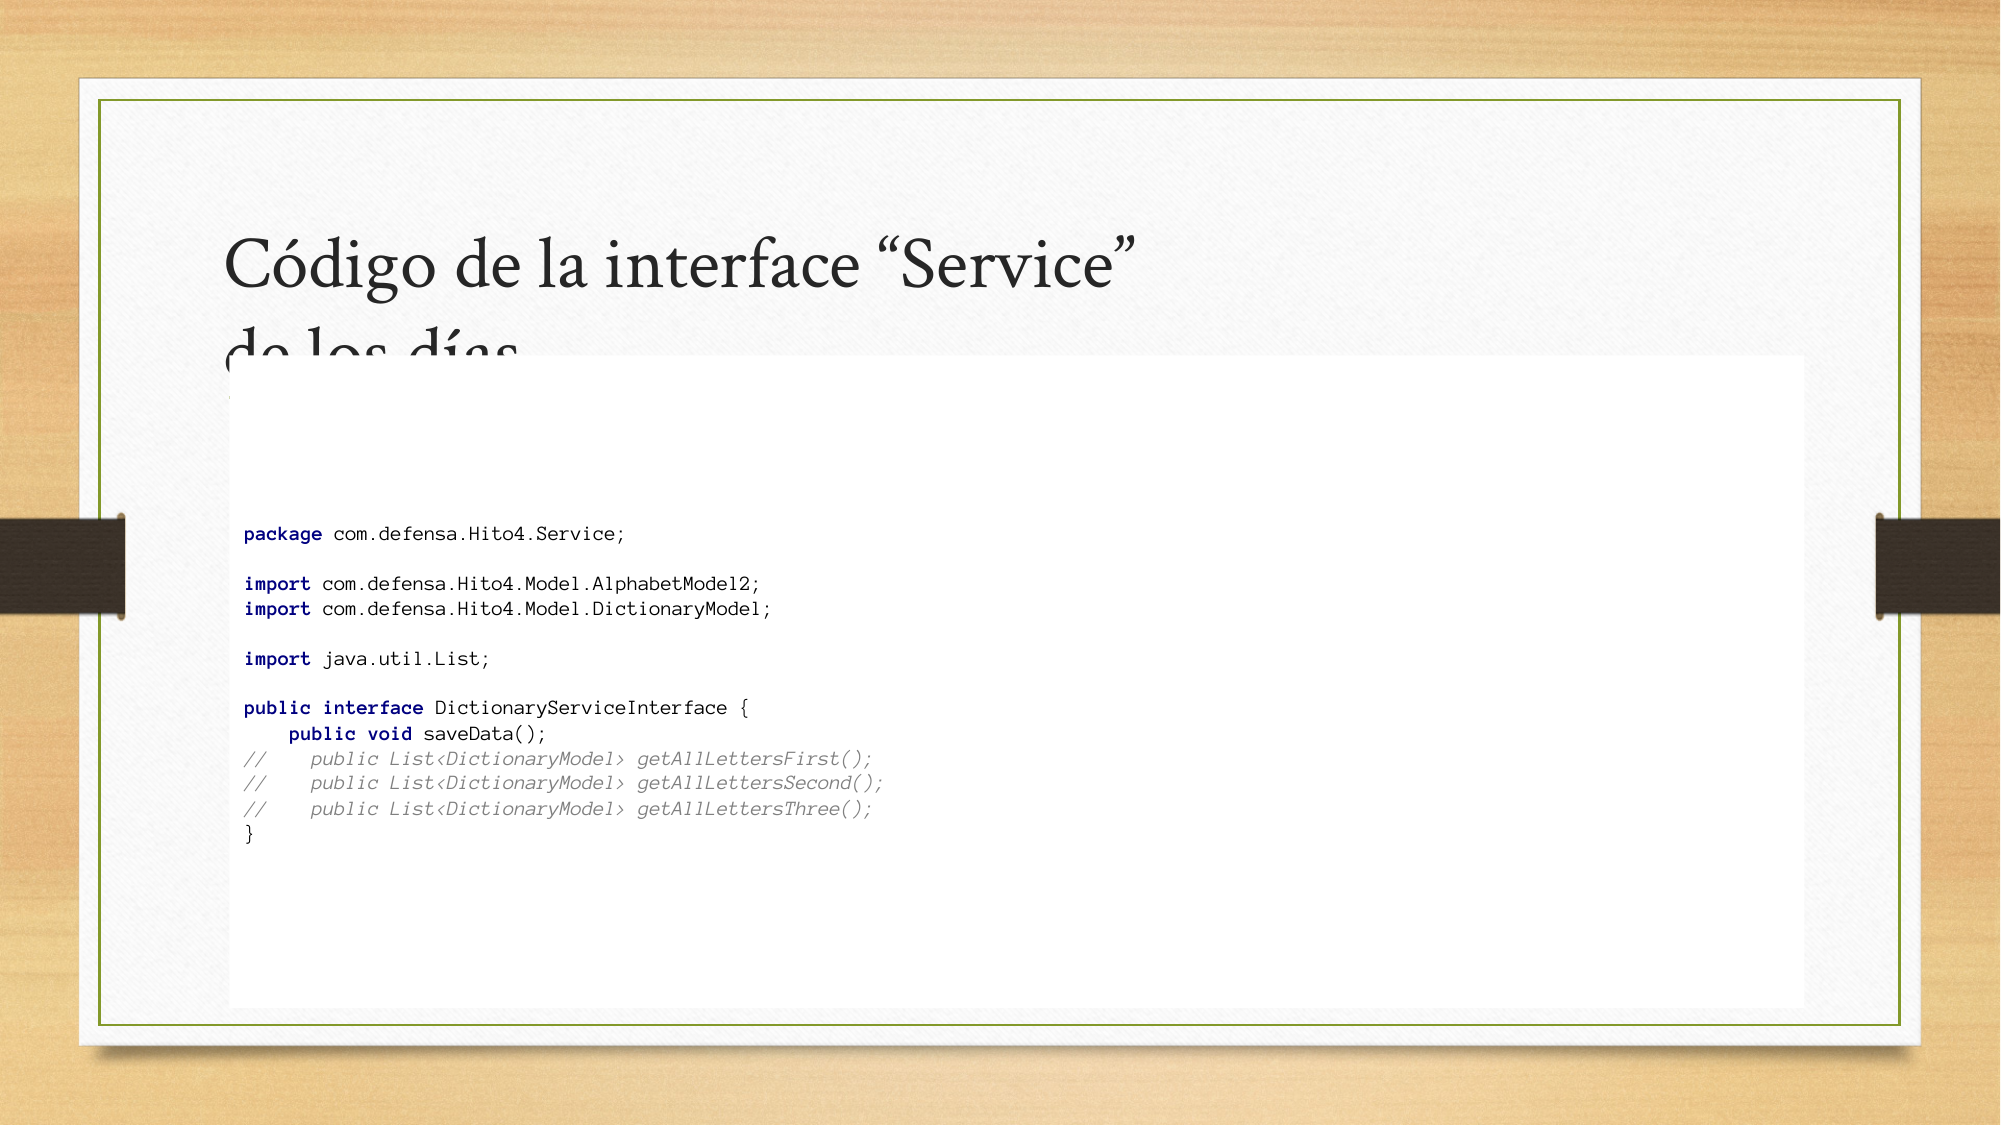

# Código de la interface “Service” de los días
package com.defensa.Hito4.Service;
import com.defensa.Hito4.Model.AlphabetModel2;
import com.defensa.Hito4.Model.DictionaryModel;
import java.util.List;
public interface DictionaryServiceInterface {
    public void saveData();
//    public List<DictionaryModel> getAllLettersFirst();
//    public List<DictionaryModel> getAllLettersSecond();
//    public List<DictionaryModel> getAllLettersThree();
}